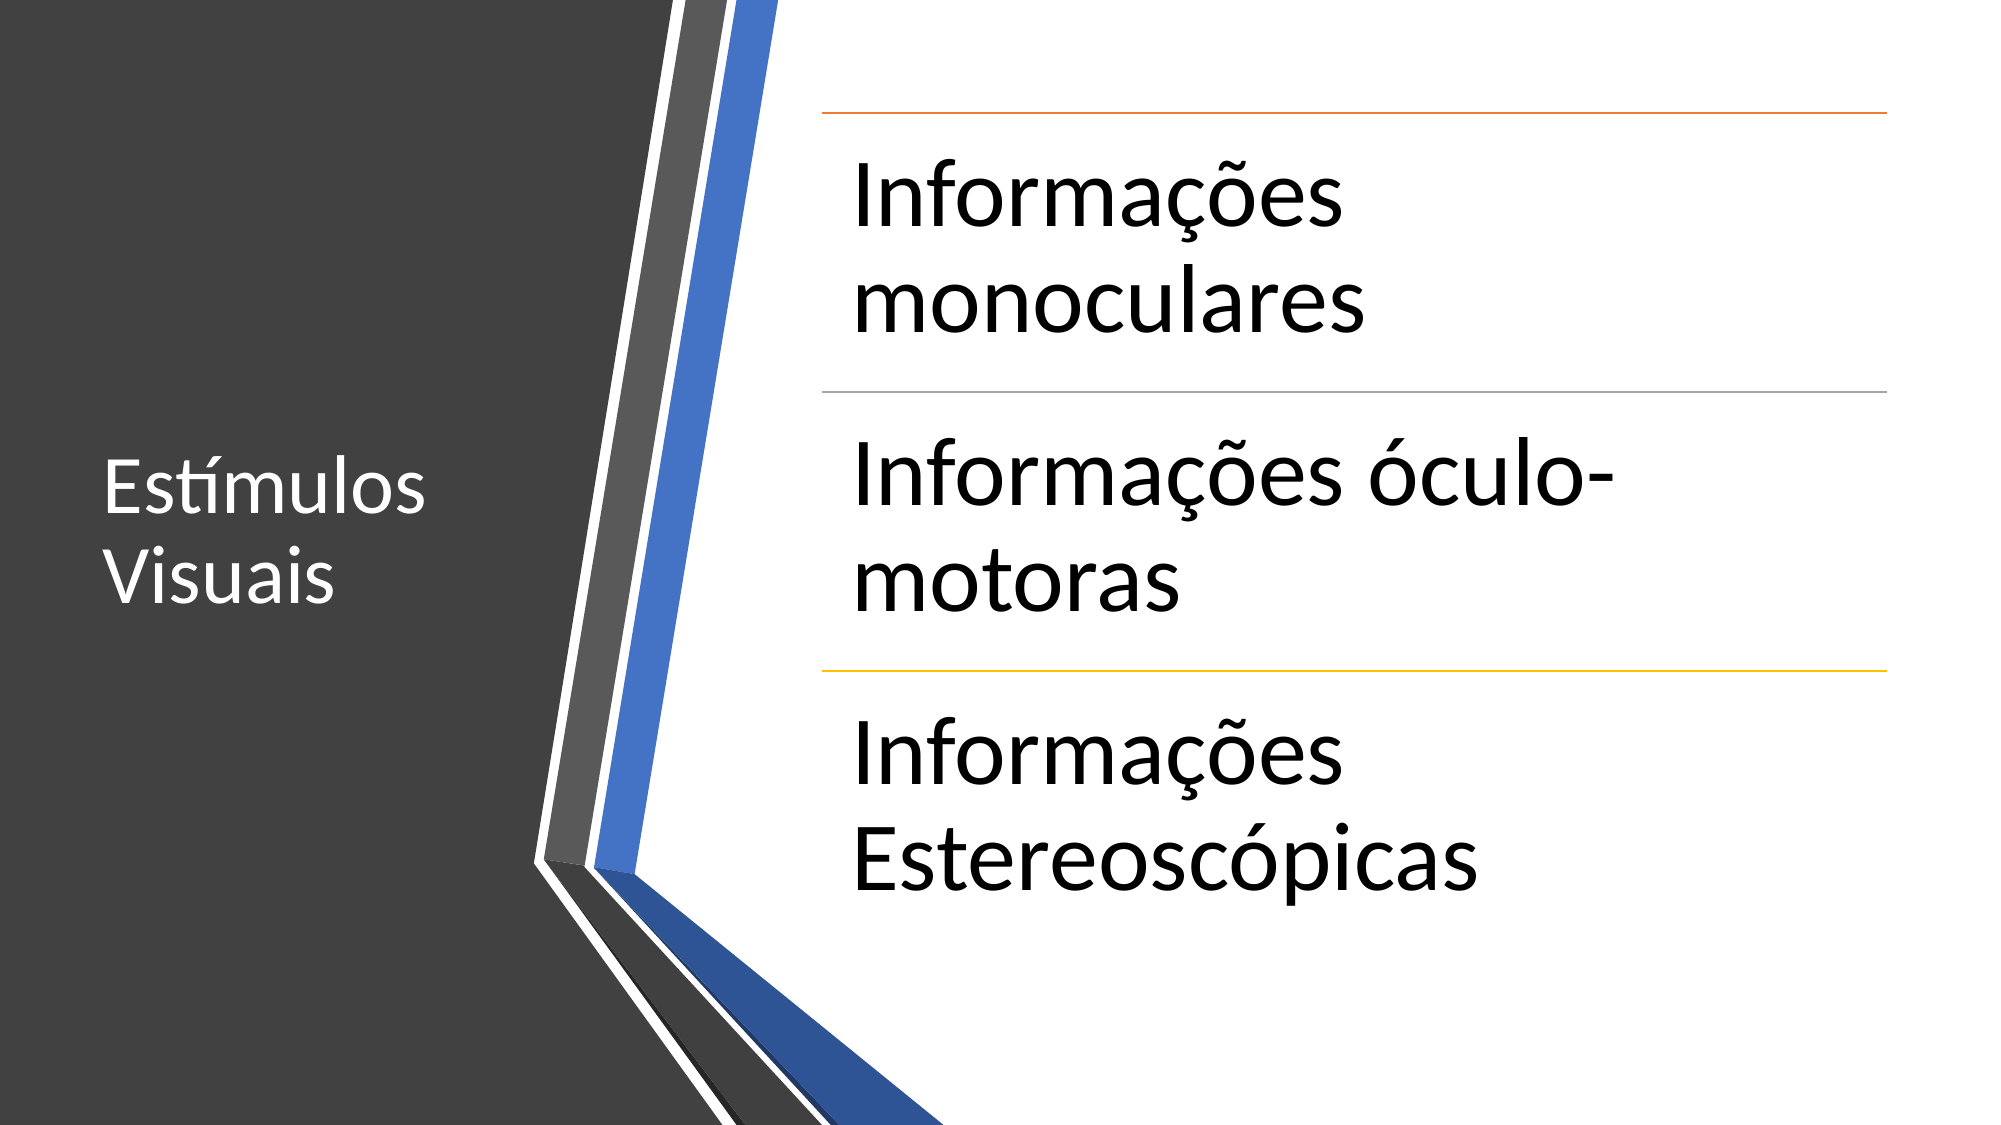

# Estímulos Visuais

Informações monoculares​

Informações óculo-motoras​

Informações Estereoscópicas